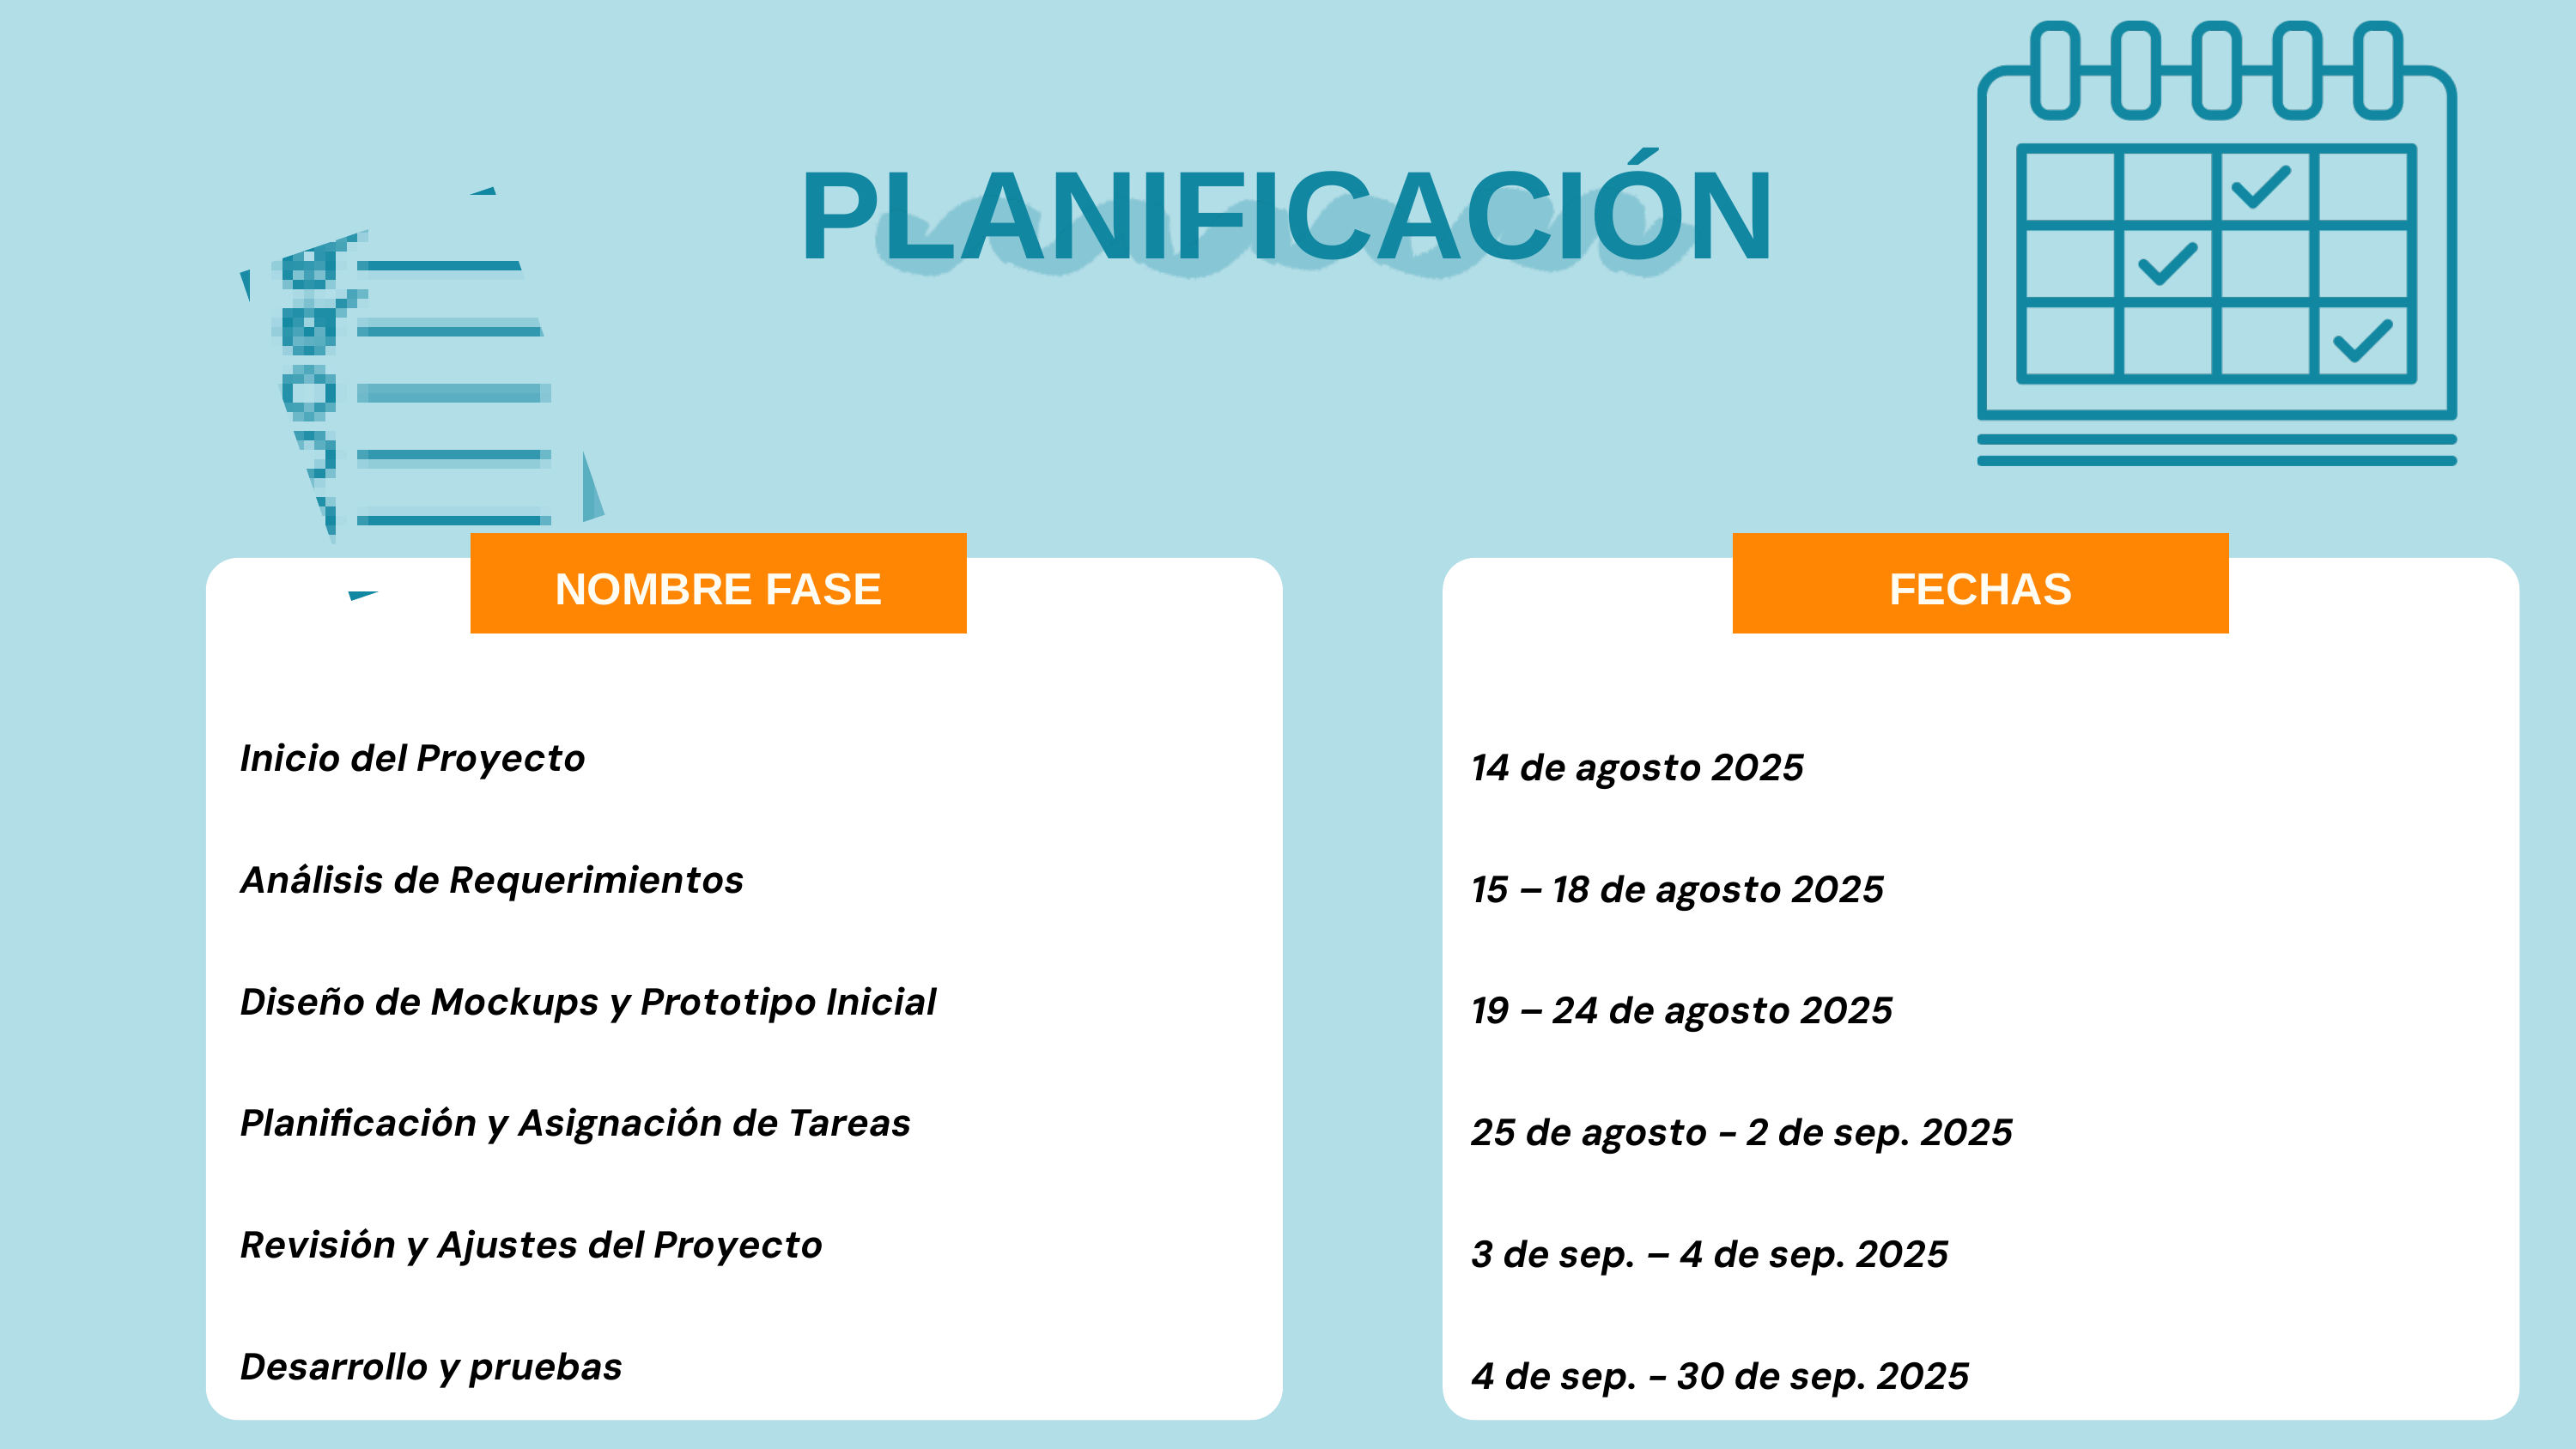

PLANIFICACIÓN

NOMBRE FASE

FECHAS

14 de agosto 2025

15 – 18 de agosto 2025

19 – 24 de agosto 2025

25 de agosto - 2 de sep. 2025

3 de sep. – 4 de sep. 2025

4 de sep. - 30 de sep. 2025

1 de agosto - 10 de agosto

Inicio del Proyecto

Análisis de Requerimientos

Diseño de Mockups y Prototipo Inicial

Planificación y Asignación de Tareas

Revisión y Ajustes del Proyecto

Desarrollo y pruebas

Implementacion y ajustes finales